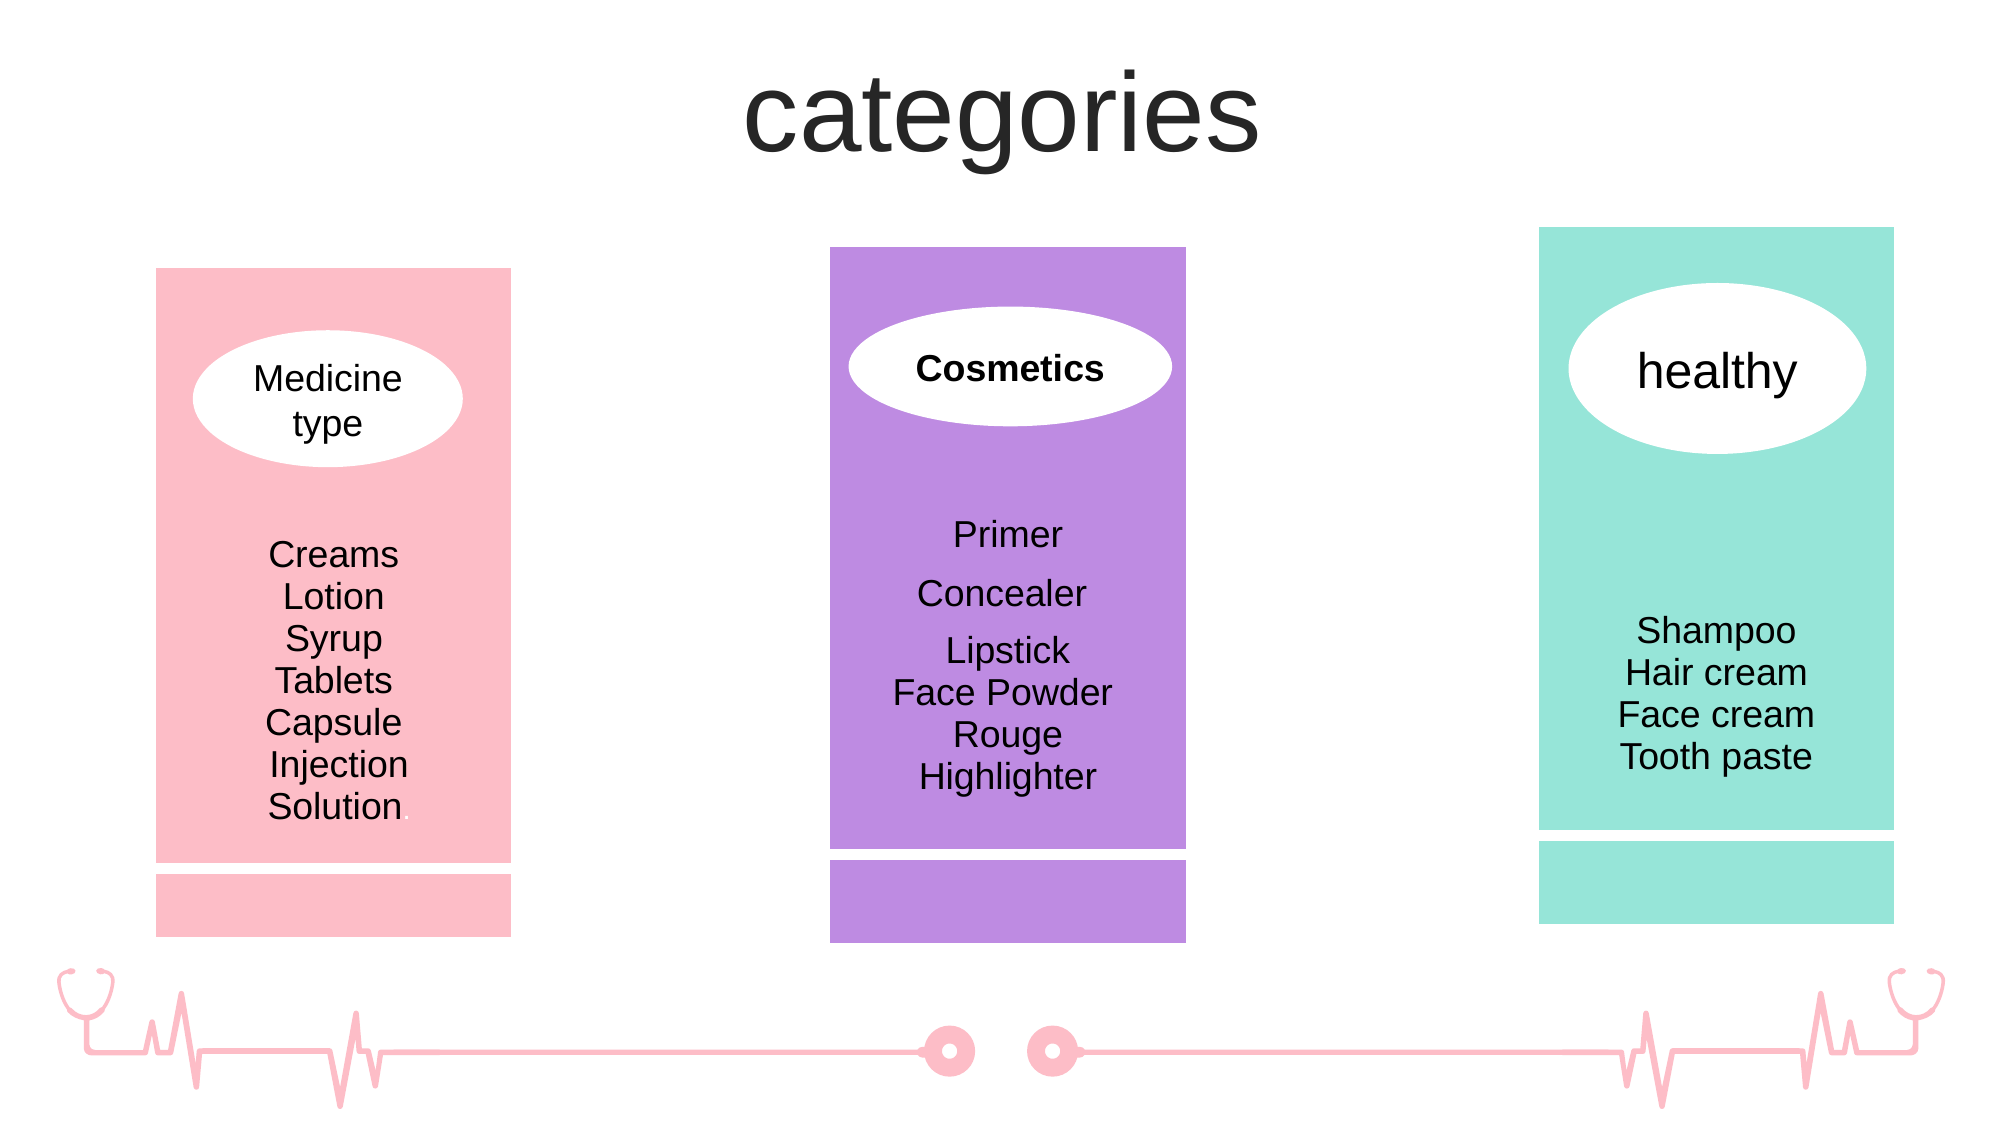

categories
|  |  |  |
| --- | --- | --- |
|  |  |  |
|  | Shampoo Hair cream Face cream Tooth paste |  |
|  |  |  |
|  |  |  |
| --- | --- | --- |
| Primer |  |  |
|  | Lipstick Face Powder Rouge Highlighter |  |
|  |  |  |
|  |  |  |
| --- | --- | --- |
|  |  |  |
|  | Creams Lotion Syrup Tablets Capsule Injection Solution. |  |
|  |  |  |
healthy
Cosmetics
Medicine type
Concealer